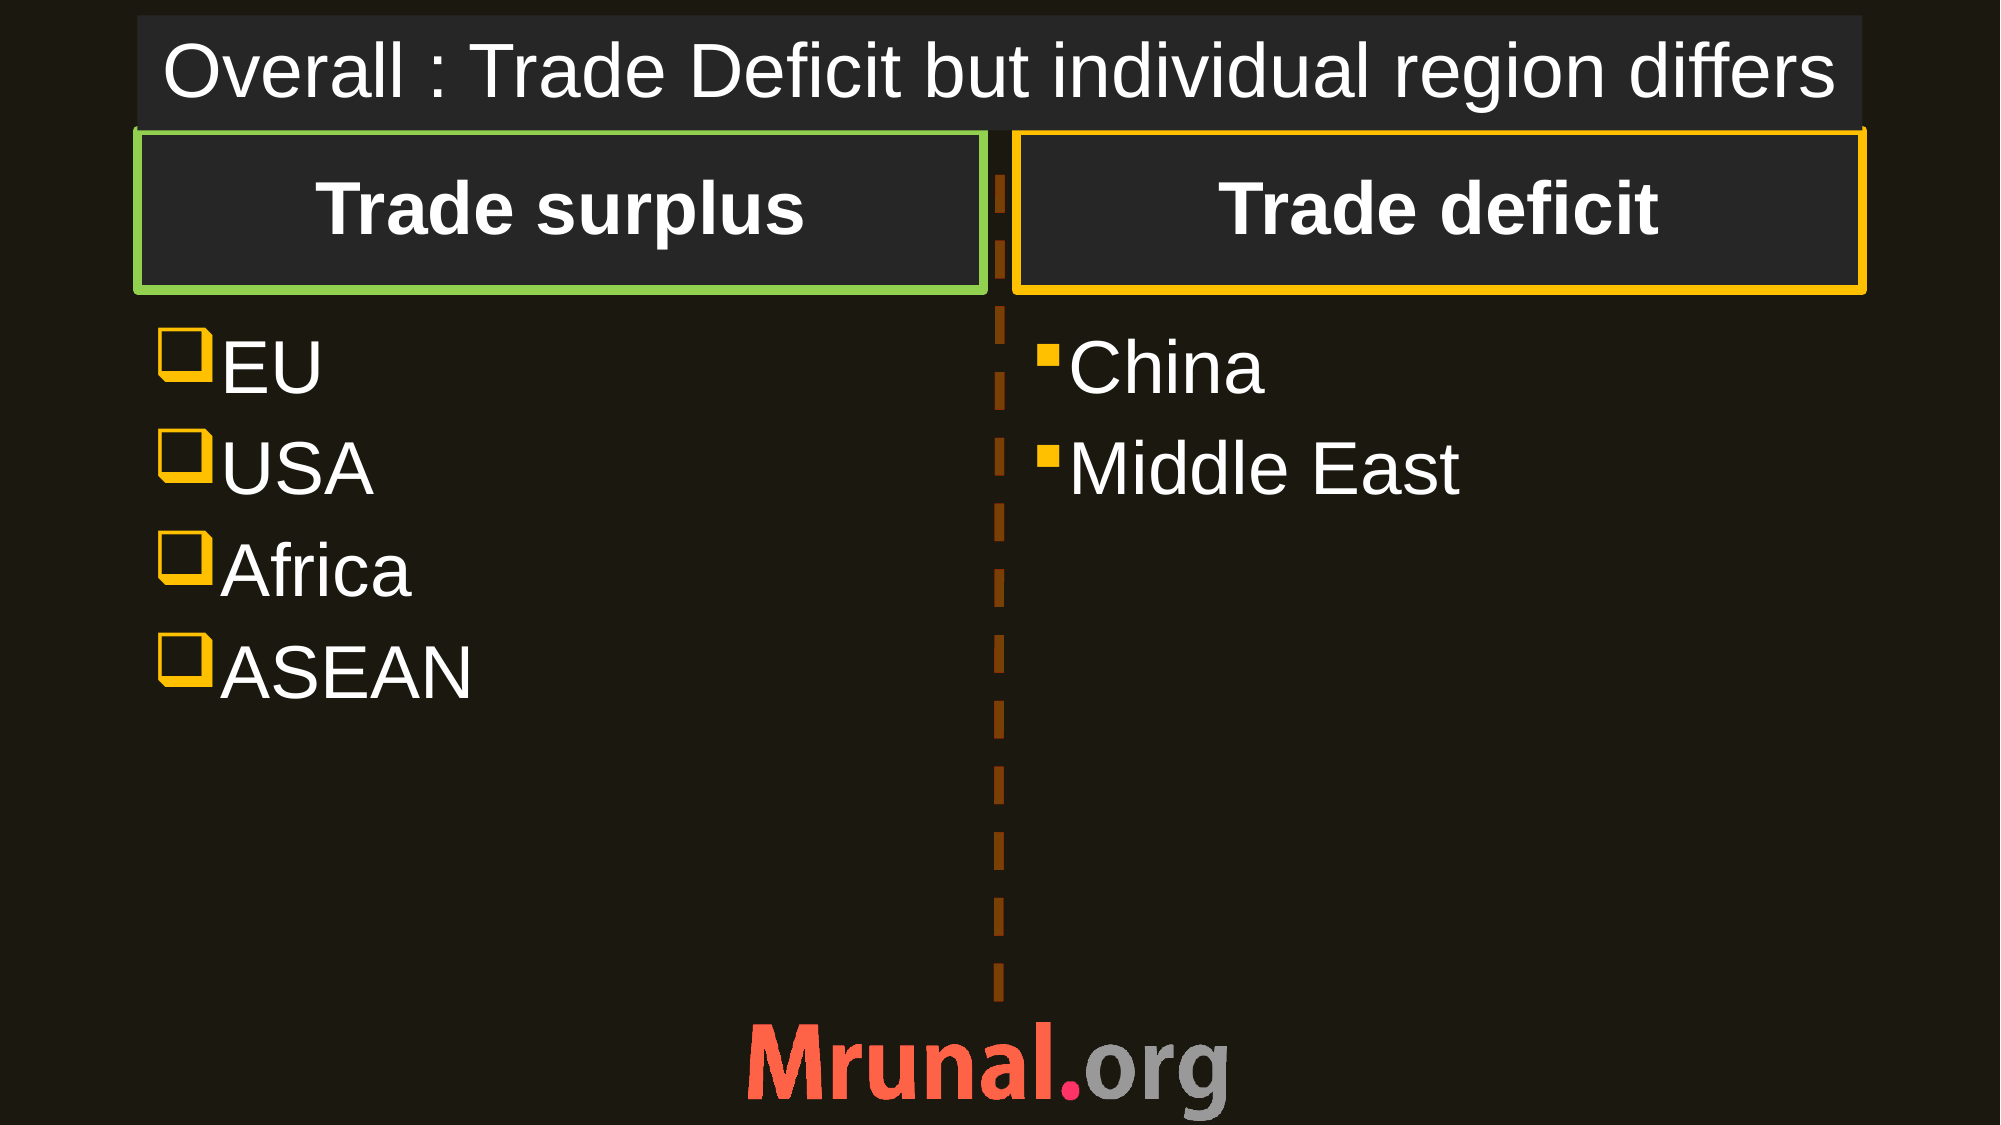

# Overall : Trade Deficit but individual region differs
Trade surplus
Trade deficit
EU
USA
Africa
ASEAN
China
Middle East